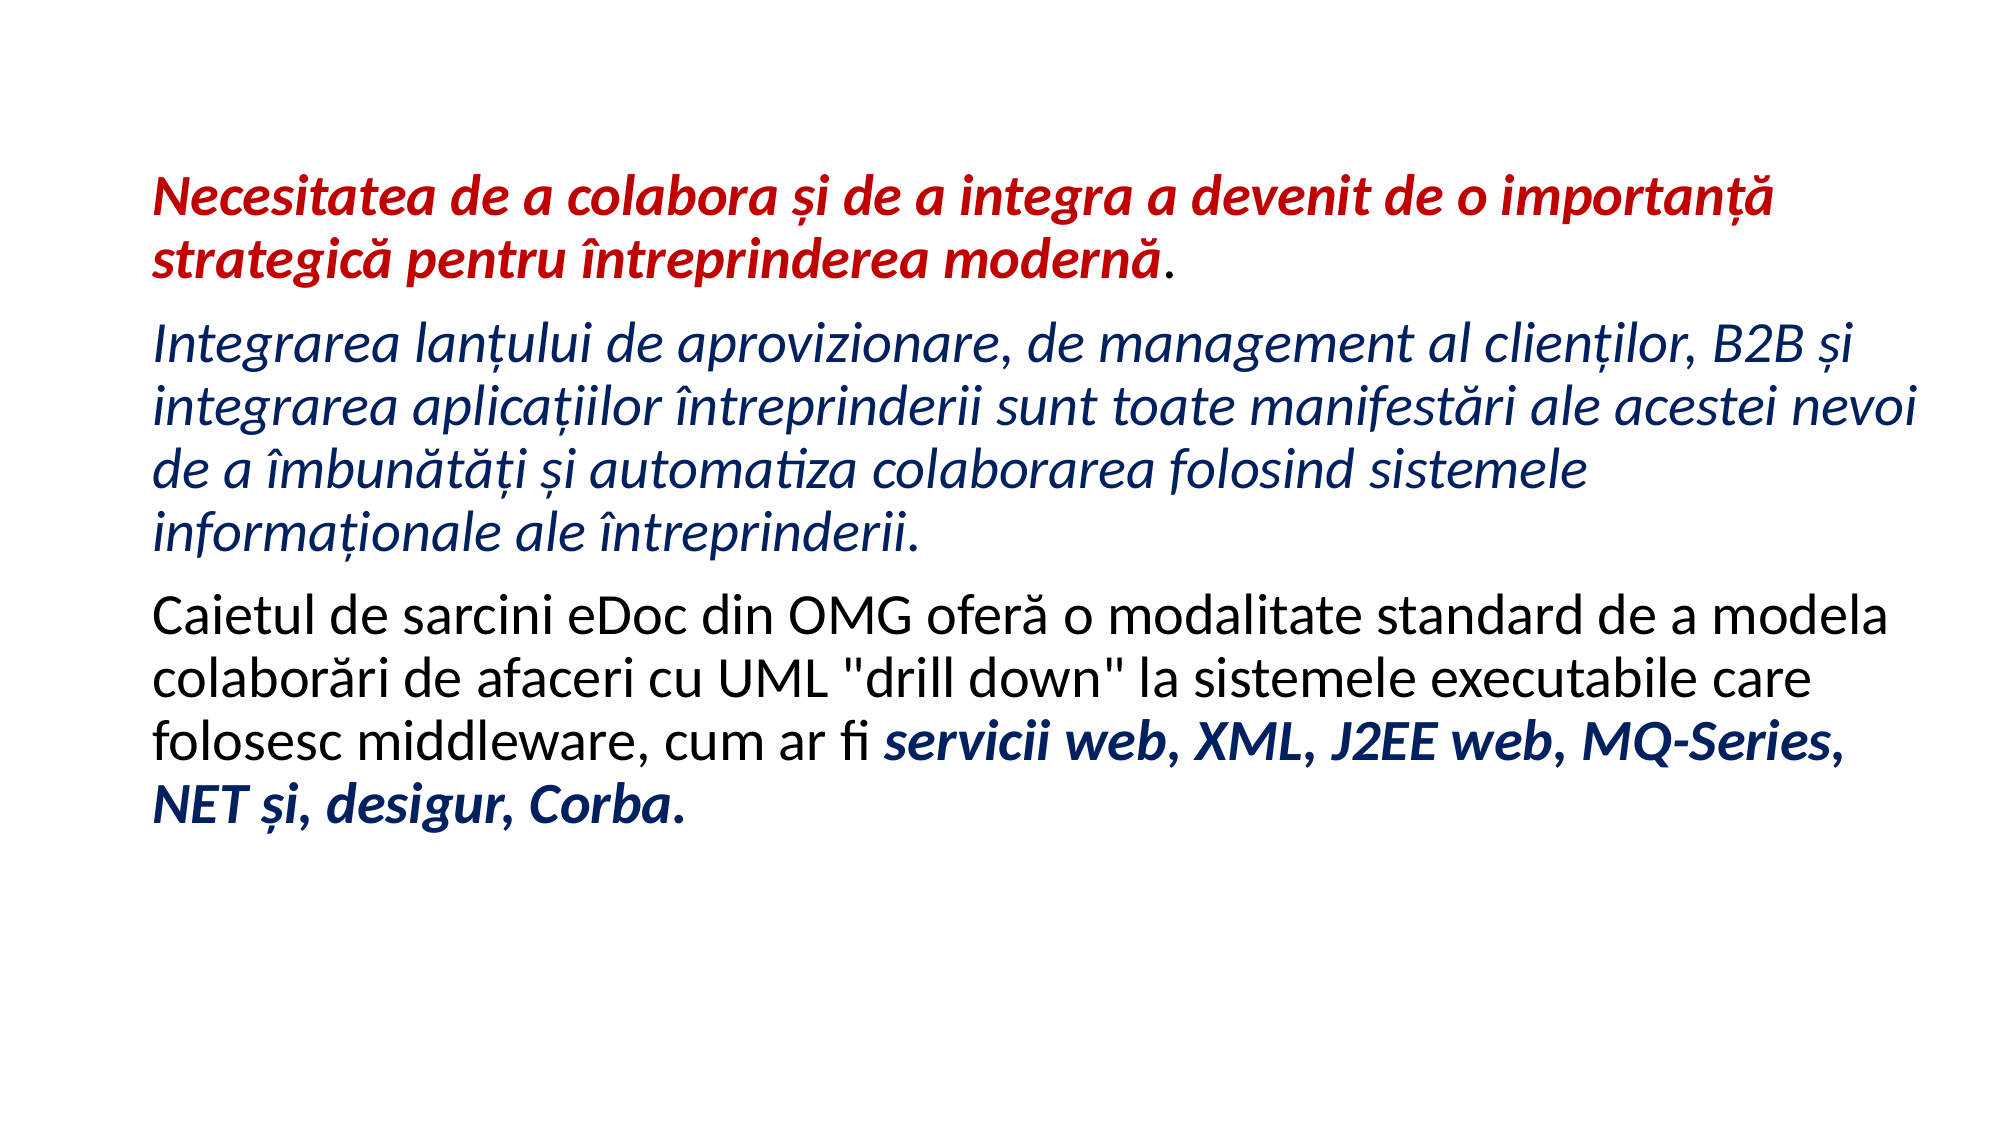

Necesitatea de a colabora şi de a integra a devenit de o importanţă strategică pentru întreprinderea modernă.
Integrarea lanţului de aprovizionare, de management al clienţilor, B2B şi integrarea aplicaţiilor întreprinderii sunt toate manifestări ale acestei nevoi de a îmbunătăţi şi automatiza colaborarea folosind sistemele informaţionale ale întreprinderii.
Caietul de sarcini eDoc din OMG oferă o modalitate standard de a modela colaborări de afaceri cu UML "drill down" la sistemele executabile care folosesc middleware, cum ar fi servicii web, XML, J2EE web, MQ-Series, NET şi, desigur, Corba.